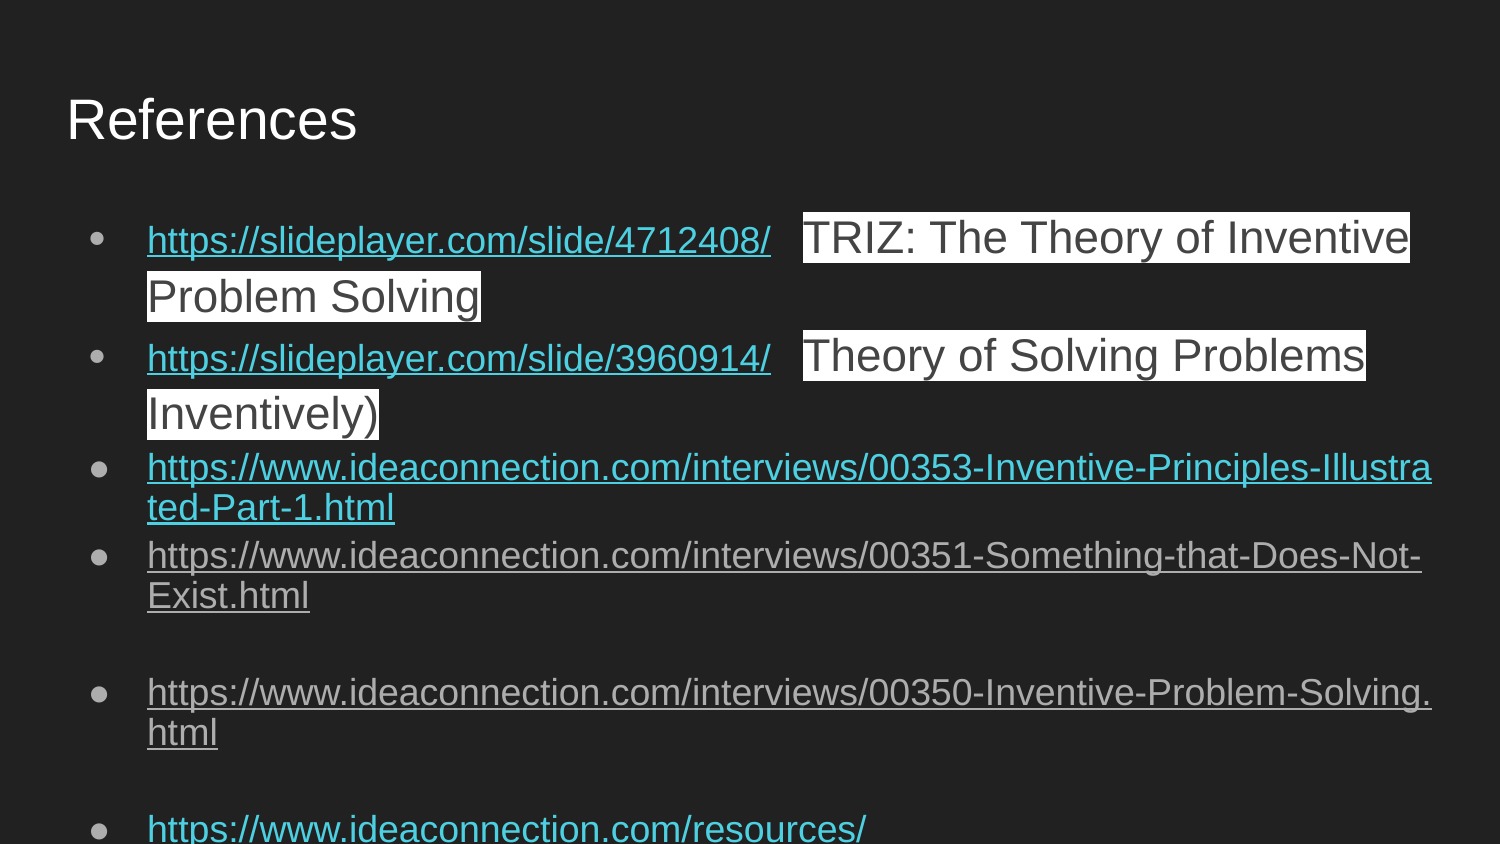

# References
https://slideplayer.com/slide/4712408/   TRIZ: The Theory of Inventive Problem Solving
https://slideplayer.com/slide/3960914/   Theory of Solving Problems Inventively)
https://www.ideaconnection.com/interviews/00353-Inventive-Principles-Illustrated-Part-1.html
https://www.ideaconnection.com/interviews/00351-Something-that-Does-Not-Exist.html
https://www.ideaconnection.com/interviews/00350-Inventive-Problem-Solving.html
https://www.ideaconnection.com/resources/